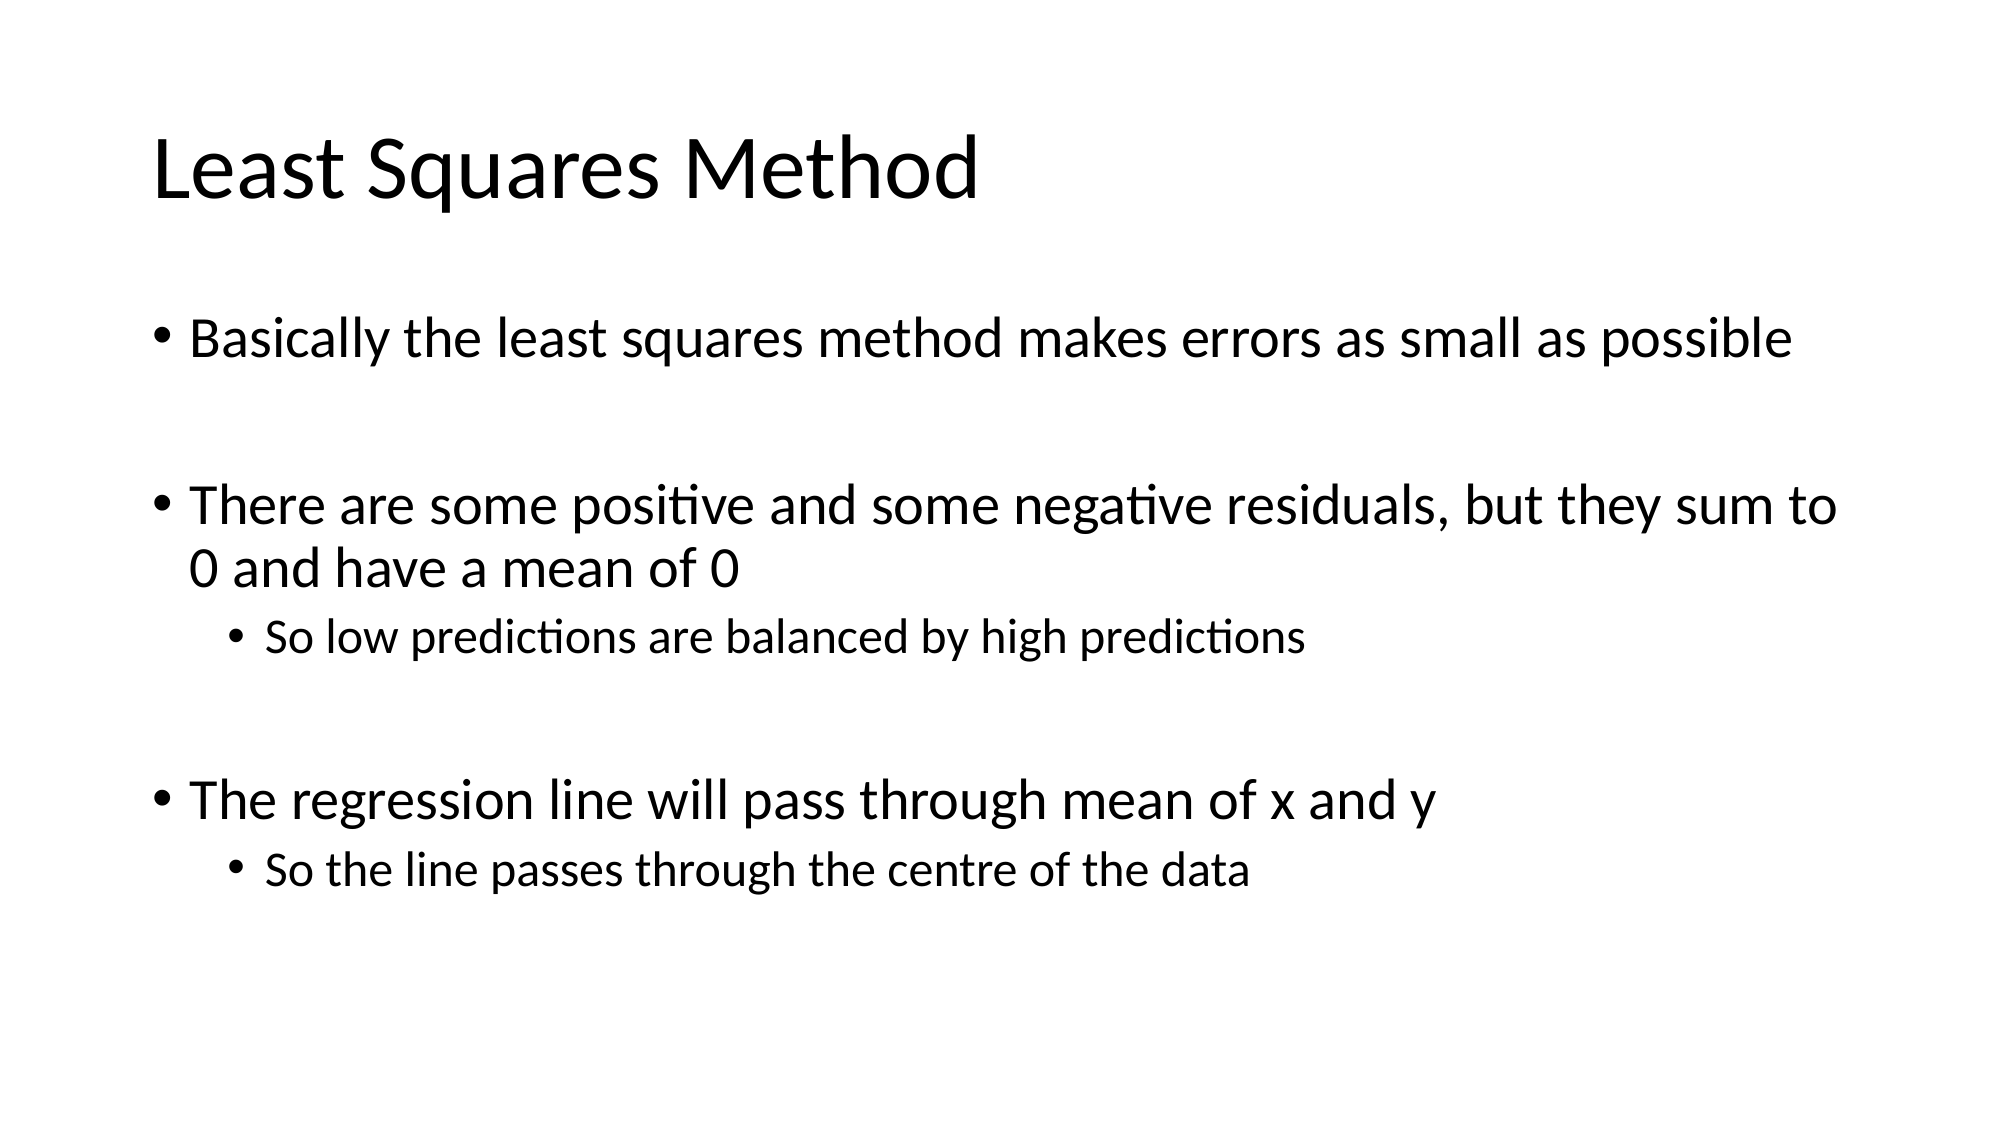

# Least Squares Method
Basically the least squares method makes errors as small as possible

There are some positive and some negative residuals, but they sum to 0 and have a mean of 0
So low predictions are balanced by high predictions

The regression line will pass through mean of x and y
So the line passes through the centre of the data